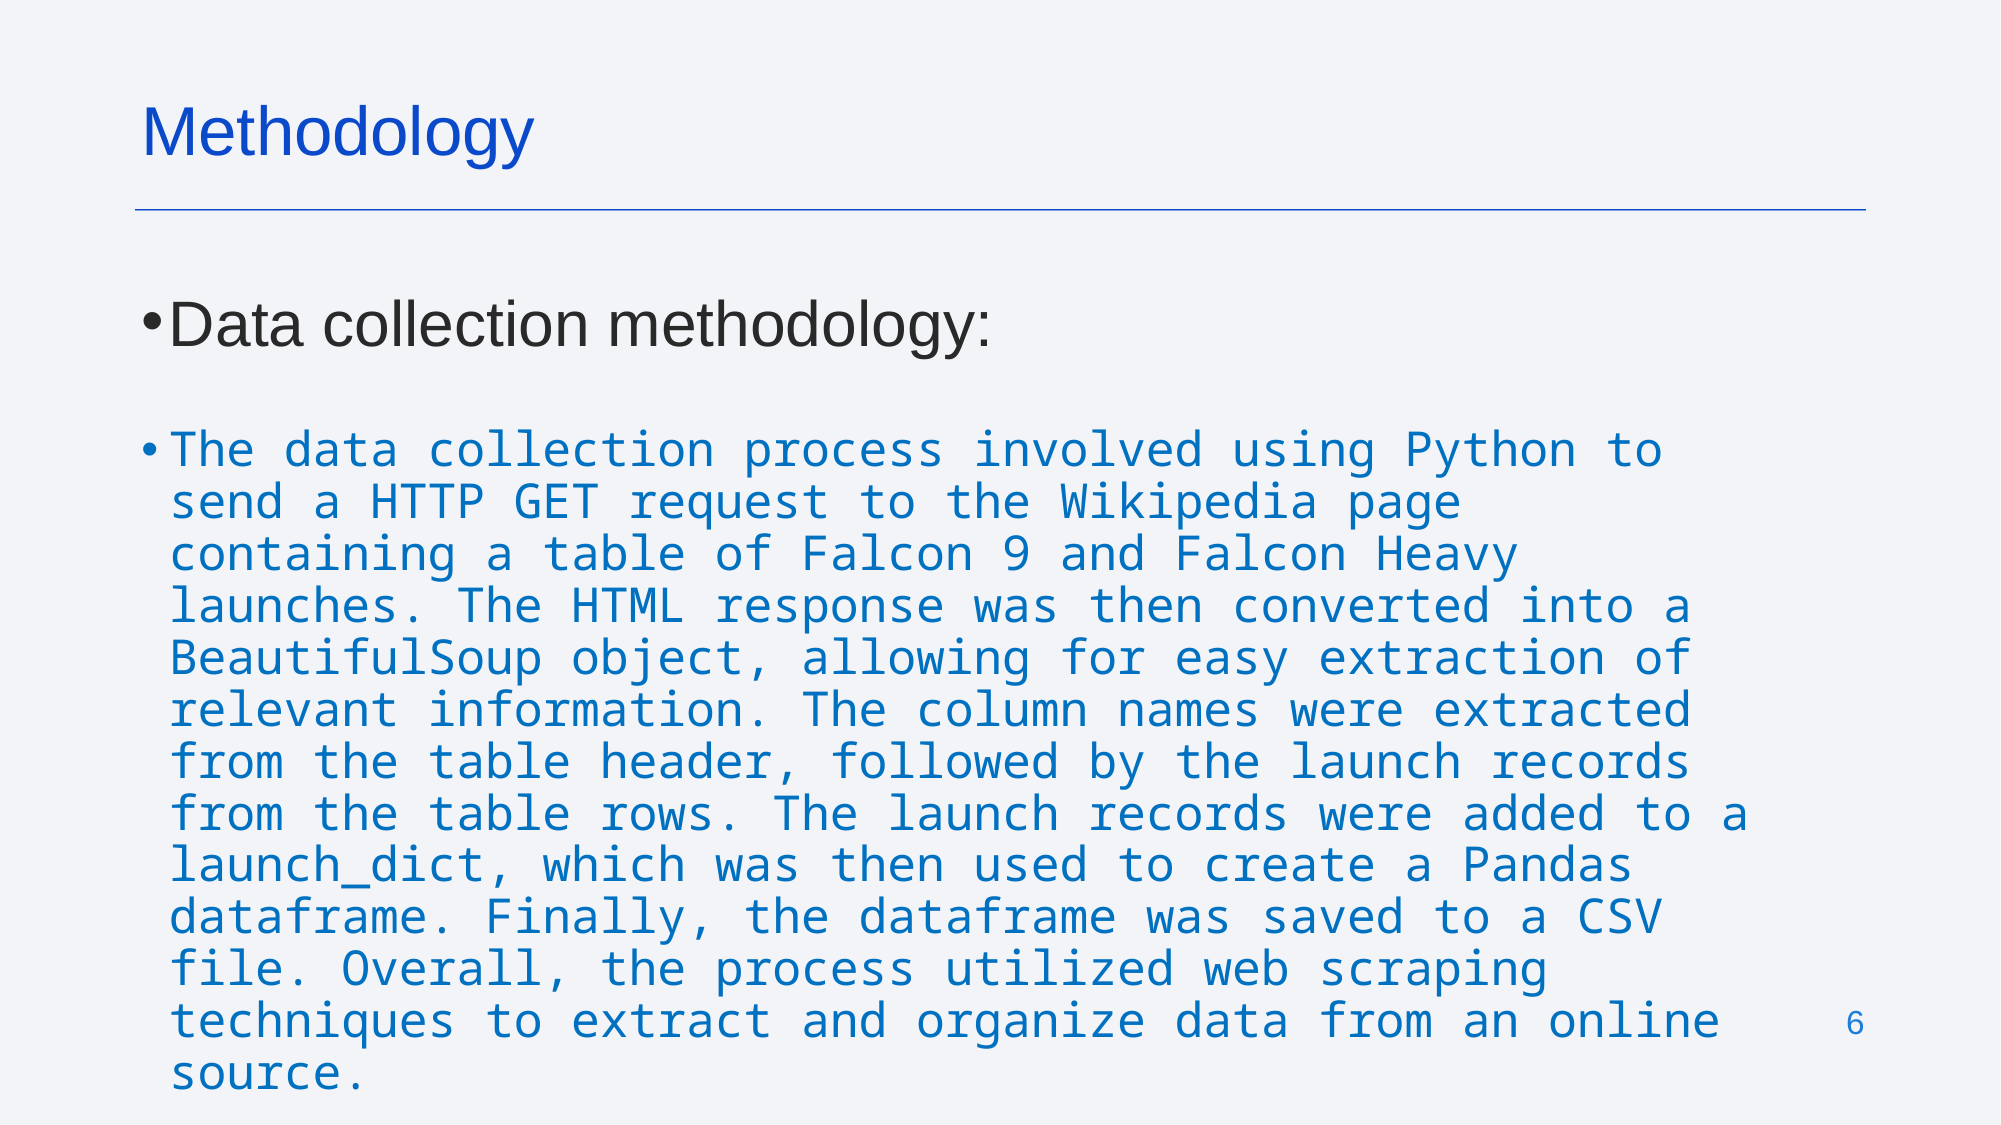

Methodology
Data collection methodology:

The data collection process involved using Python to send a HTTP GET request to the Wikipedia page containing a table of Falcon 9 and Falcon Heavy launches. The HTML response was then converted into a BeautifulSoup object, allowing for easy extraction of relevant information. The column names were extracted from the table header, followed by the launch records from the table rows. The launch records were added to a launch_dict, which was then used to create a Pandas dataframe. Finally, the dataframe was saved to a CSV file. Overall, the process utilized web scraping techniques to extract and organize data from an online source.

6